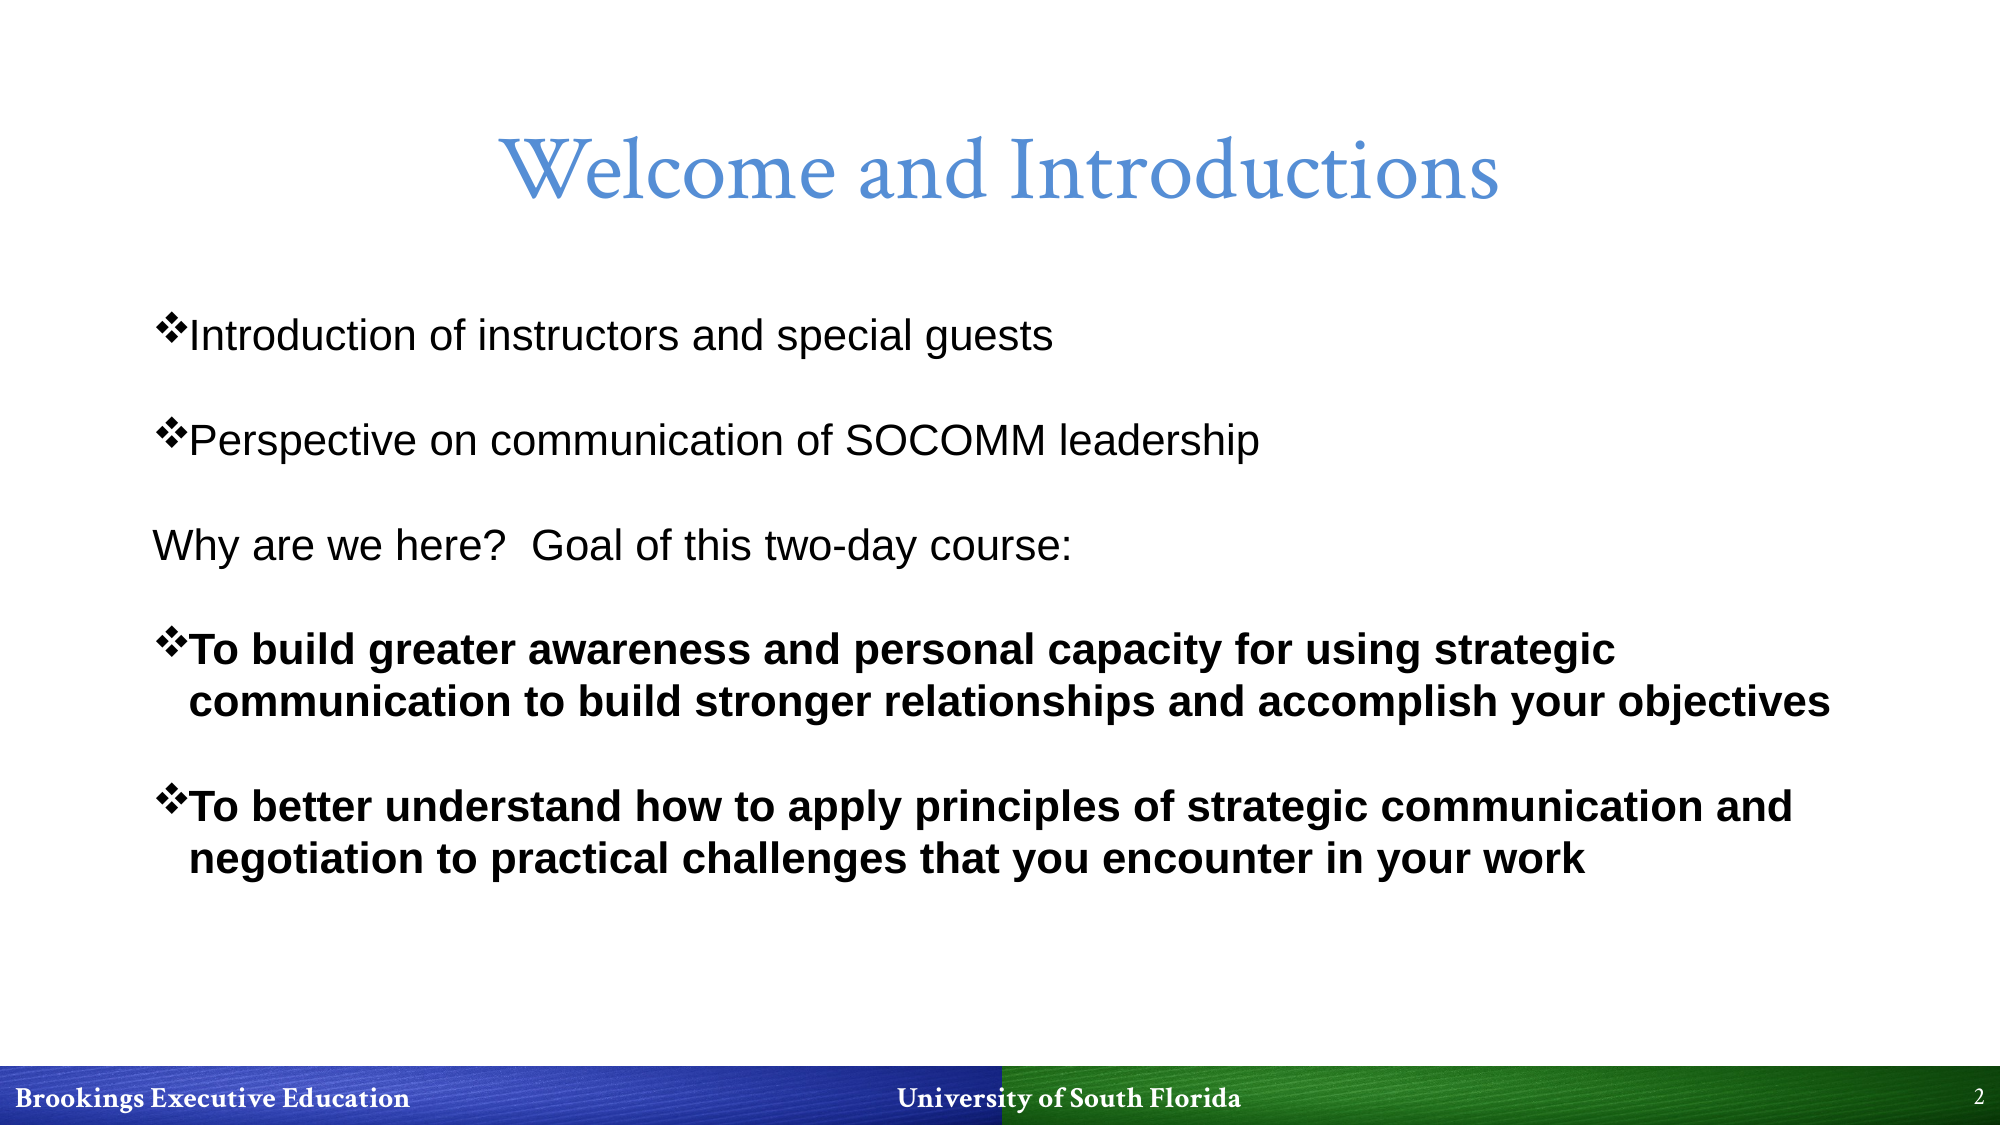

# Welcome and Introductions
Introduction of instructors and special guests

Perspective on communication of SOCOMM leadership

Why are we here?  Goal of this two-day course:

To build greater awareness and personal capacity for using strategic communication to build stronger relationships and accomplish your objectives

To better understand how to apply principles of strategic communication and negotiation to practical challenges that you encounter in your work

2
Brookings Executive Education                              		                University of South Florida